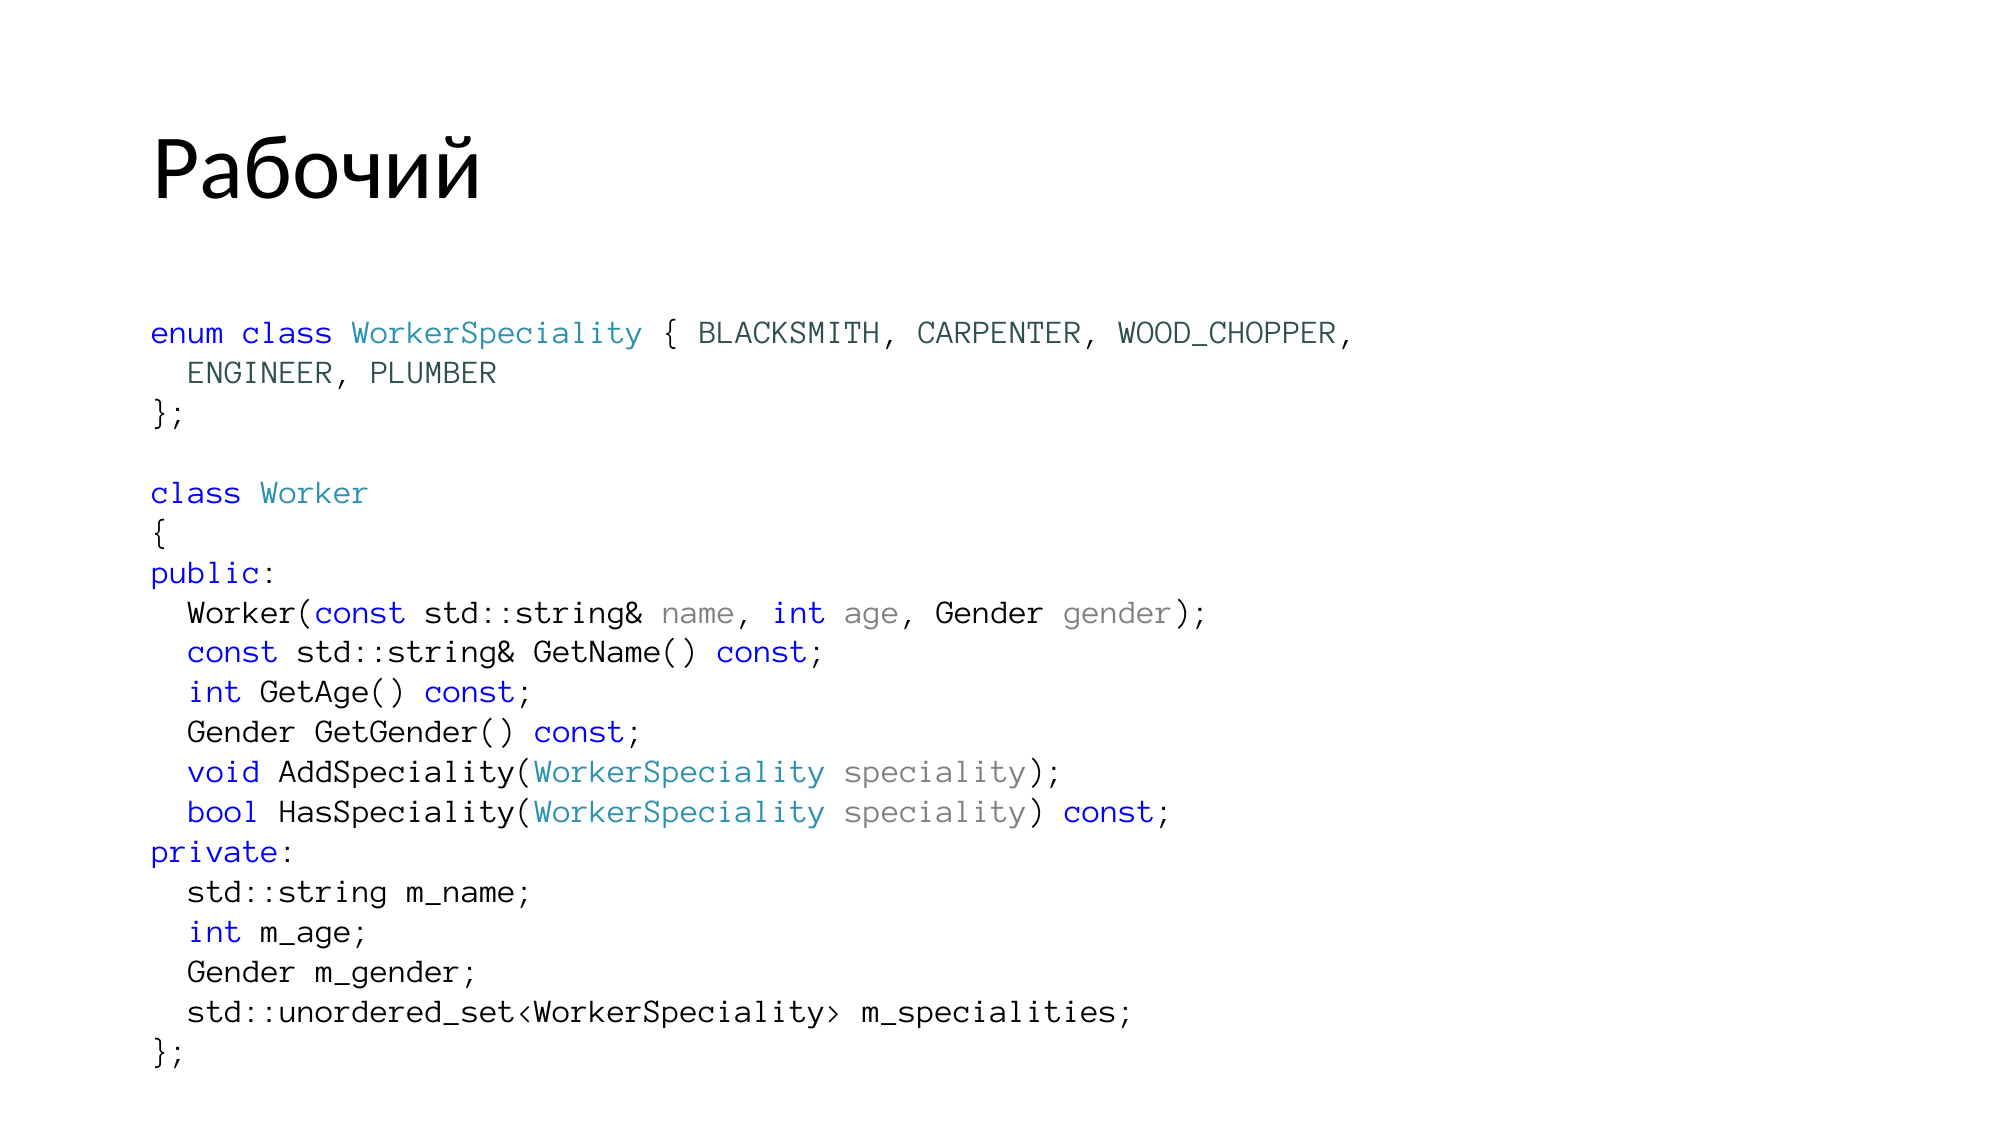

# Рабочий
enum class WorkerSpeciality { BLACKSMITH, CARPENTER, WOOD_CHOPPER,
  ENGINEER, PLUMBER
};

class Worker
{
public:
  Worker(const std::string& name, int age, Gender gender);
  const std::string& GetName() const;
  int GetAge() const;
  Gender GetGender() const;
  void AddSpeciality(WorkerSpeciality speciality);
  bool HasSpeciality(WorkerSpeciality speciality) const;
private:
  std::string m_name;
  int m_age;
  Gender m_gender;
  std::unordered_set<WorkerSpeciality> m_specialities;
};